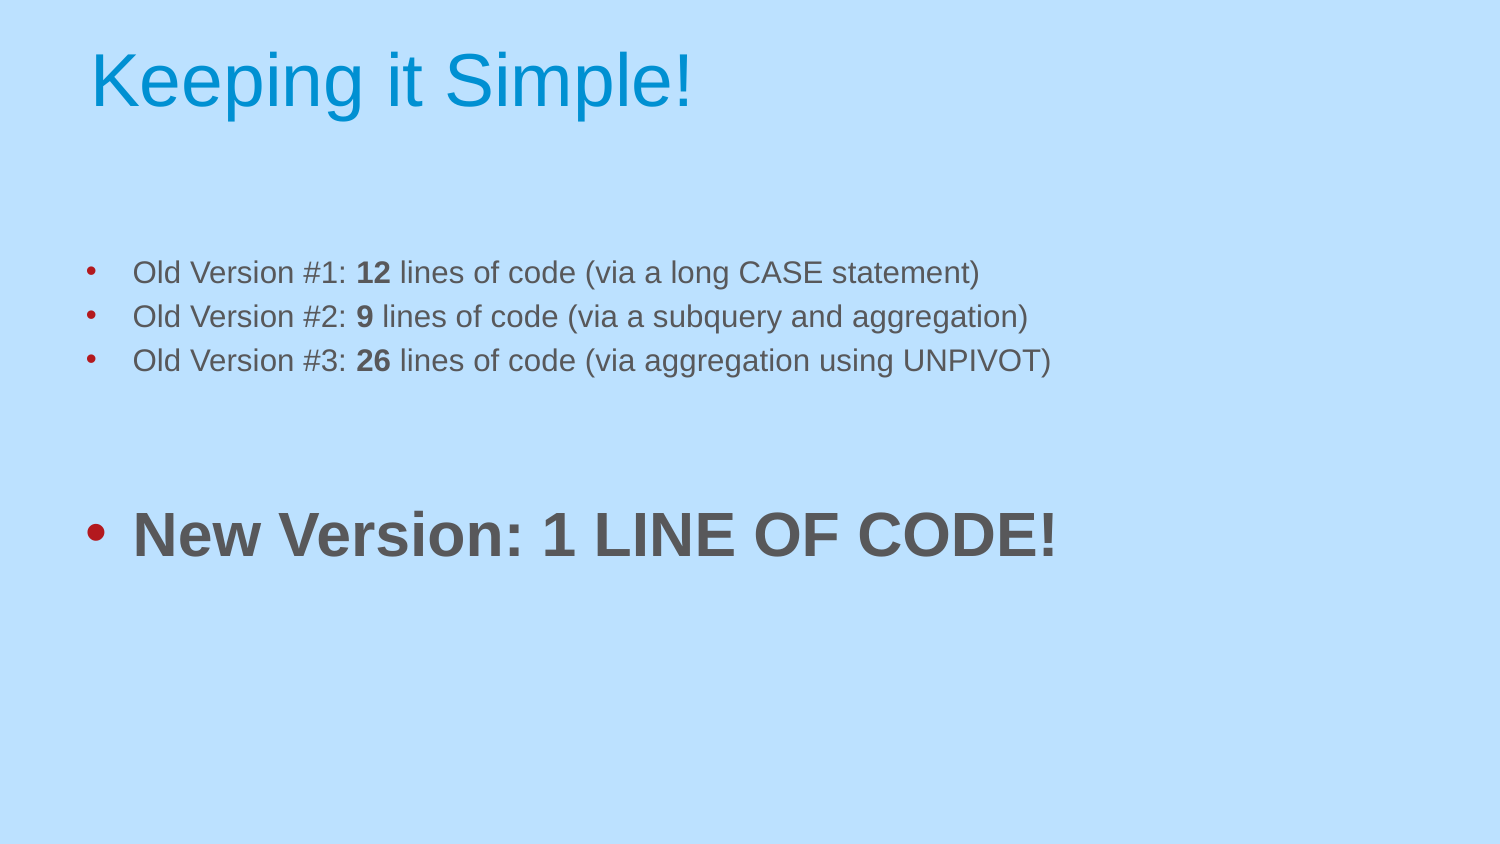

# Keeping it Simple!

Old Version #1: 12 lines of code (via a long CASE statement)
Old Version #2: 9 lines of code (via a subquery and aggregation)
Old Version #3: 26 lines of code (via aggregation using UNPIVOT)

New Version: 1 LINE OF CODE!